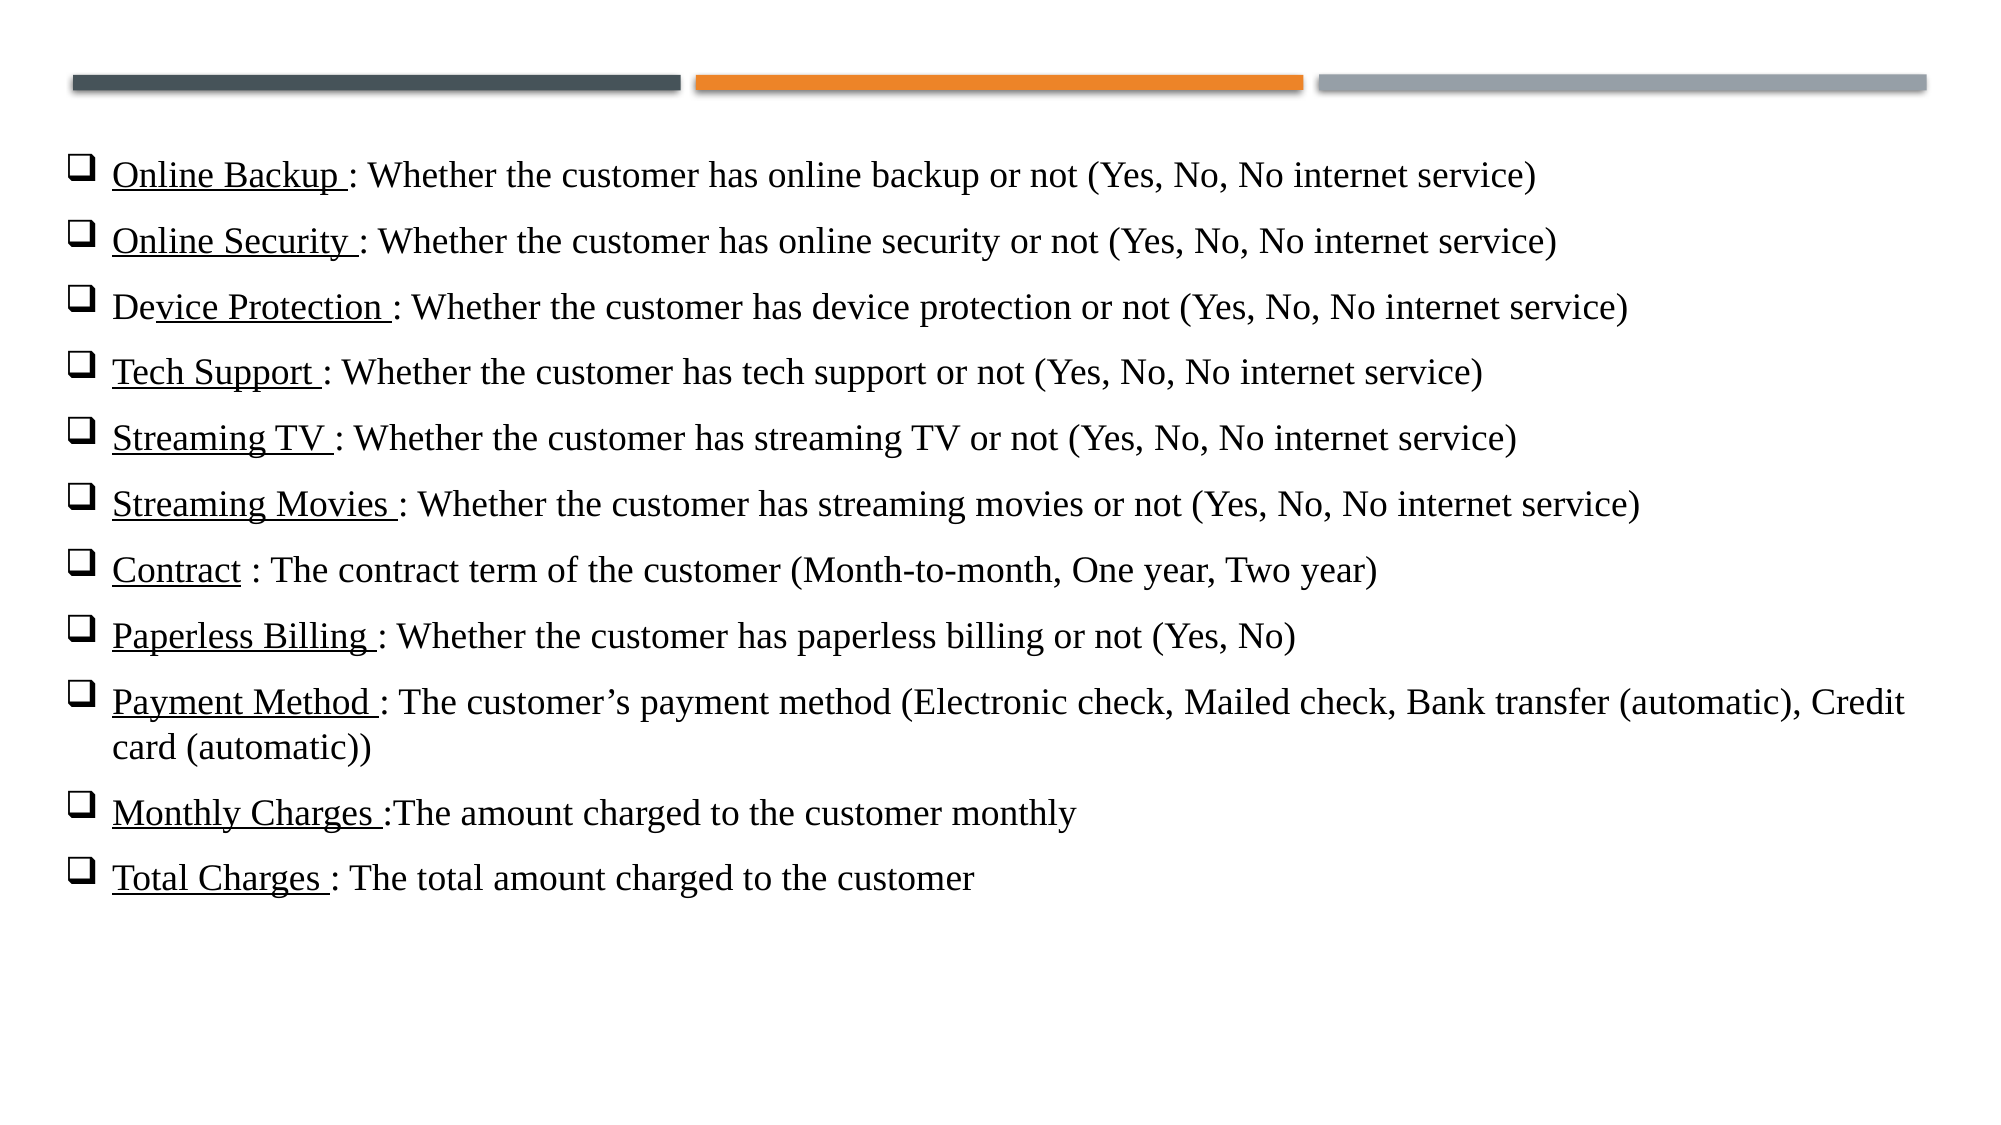

Online Backup : Whether the customer has online backup or not (Yes, No, No internet service)
Online Security : Whether the customer has online security or not (Yes, No, No internet service)
Device Protection : Whether the customer has device protection or not (Yes, No, No internet service)
Tech Support : Whether the customer has tech support or not (Yes, No, No internet service)
Streaming TV : Whether the customer has streaming TV or not (Yes, No, No internet service)
Streaming Movies : Whether the customer has streaming movies or not (Yes, No, No internet service)
Contract : The contract term of the customer (Month-to-month, One year, Two year)
Paperless Billing : Whether the customer has paperless billing or not (Yes, No)
Payment Method : The customer’s payment method (Electronic check, Mailed check, Bank transfer (automatic), Credit card (automatic))
Monthly Charges :The amount charged to the customer monthly
Total Charges : The total amount charged to the customer